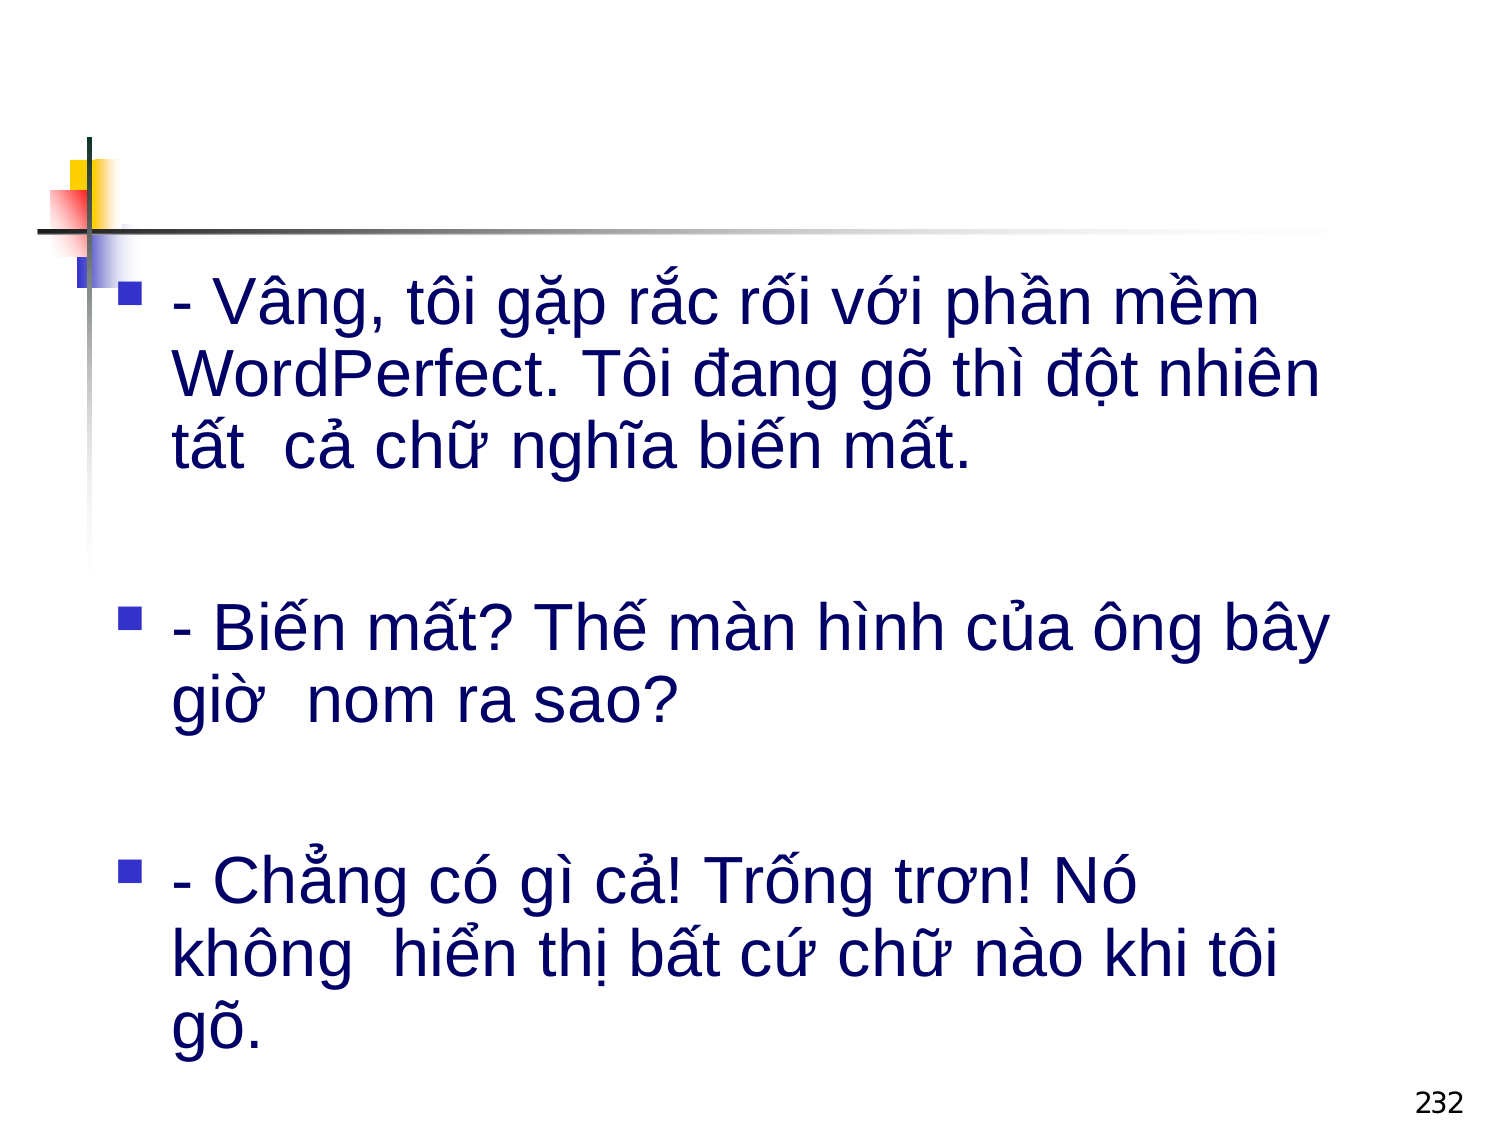

- Vâng, tôi gặp rắc rối với phần mềm  WordPerfect. Tôi đang gõ thì đột nhiên tất  cả chữ nghĩa biến mất.

- Biến mất? Thế màn hình của ông bây giờ  nom ra sao?

- Chẳng có gì cả! Trống trơn! Nó không  hiển thị bất cứ chữ nào khi tôi gõ.
232